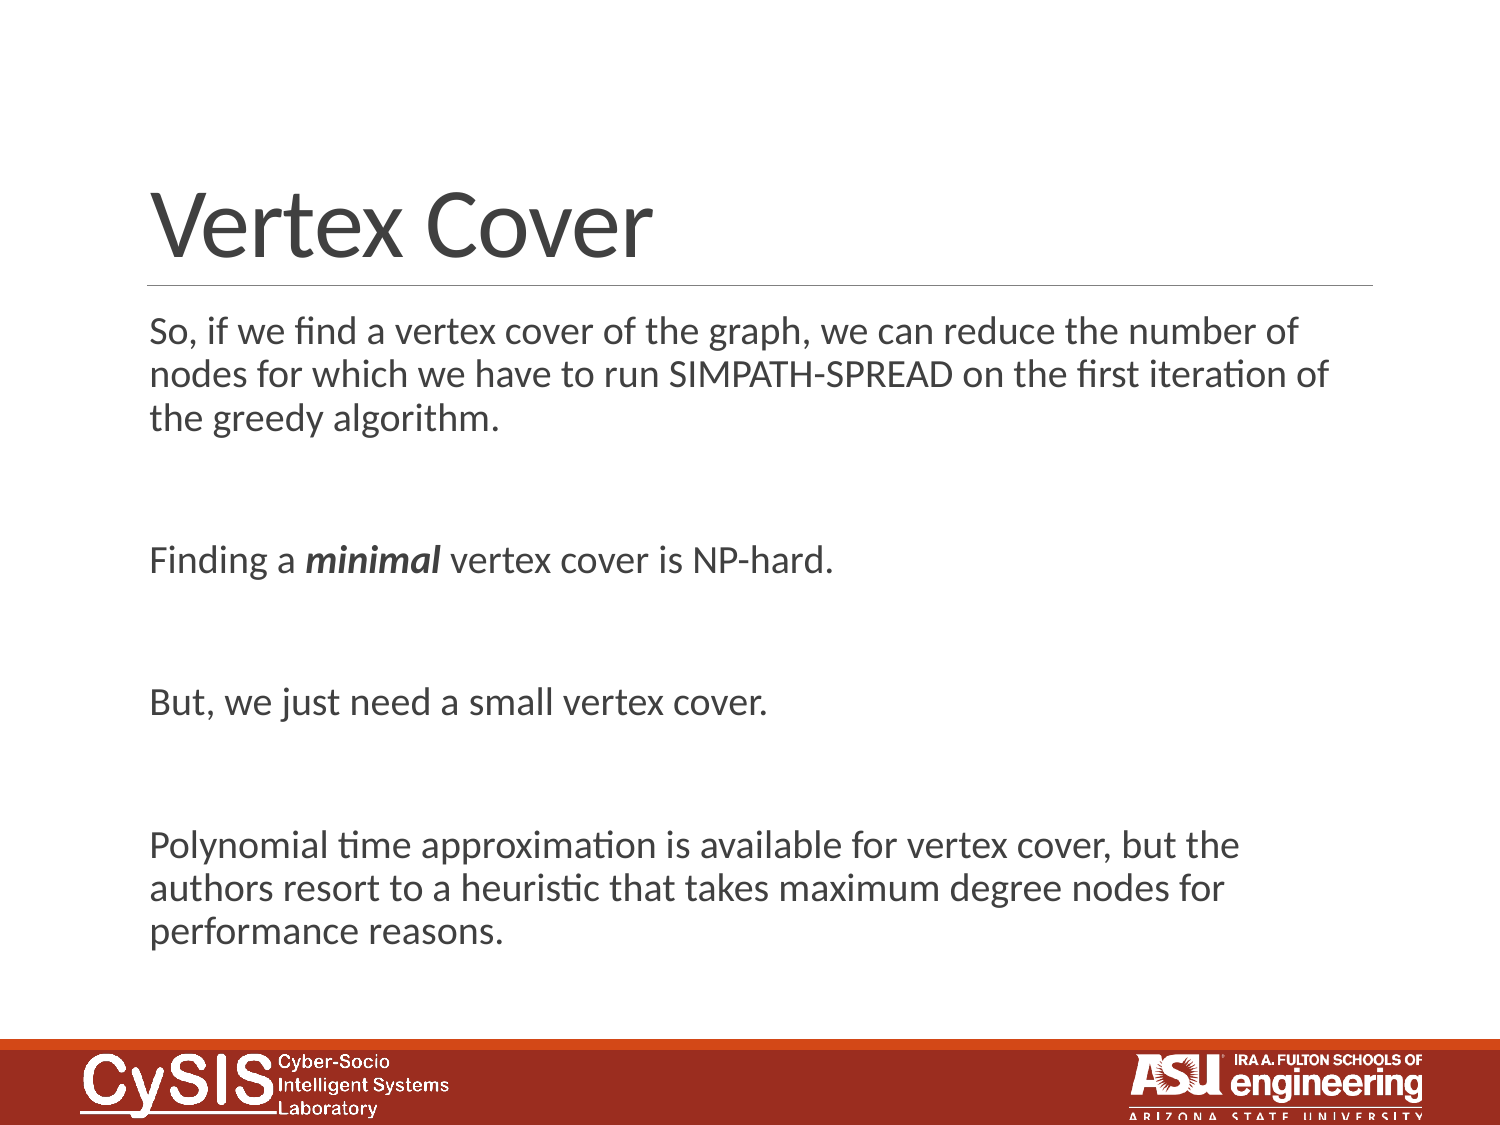

# Vertex Cover
So, if we find a vertex cover of the graph, we can reduce the number of nodes for which we have to run SIMPATH-SPREAD on the first iteration of the greedy algorithm.

Finding a minimal vertex cover is NP-hard.

But, we just need a small vertex cover.

Polynomial time approximation is available for vertex cover, but the authors resort to a heuristic that takes maximum degree nodes for performance reasons.